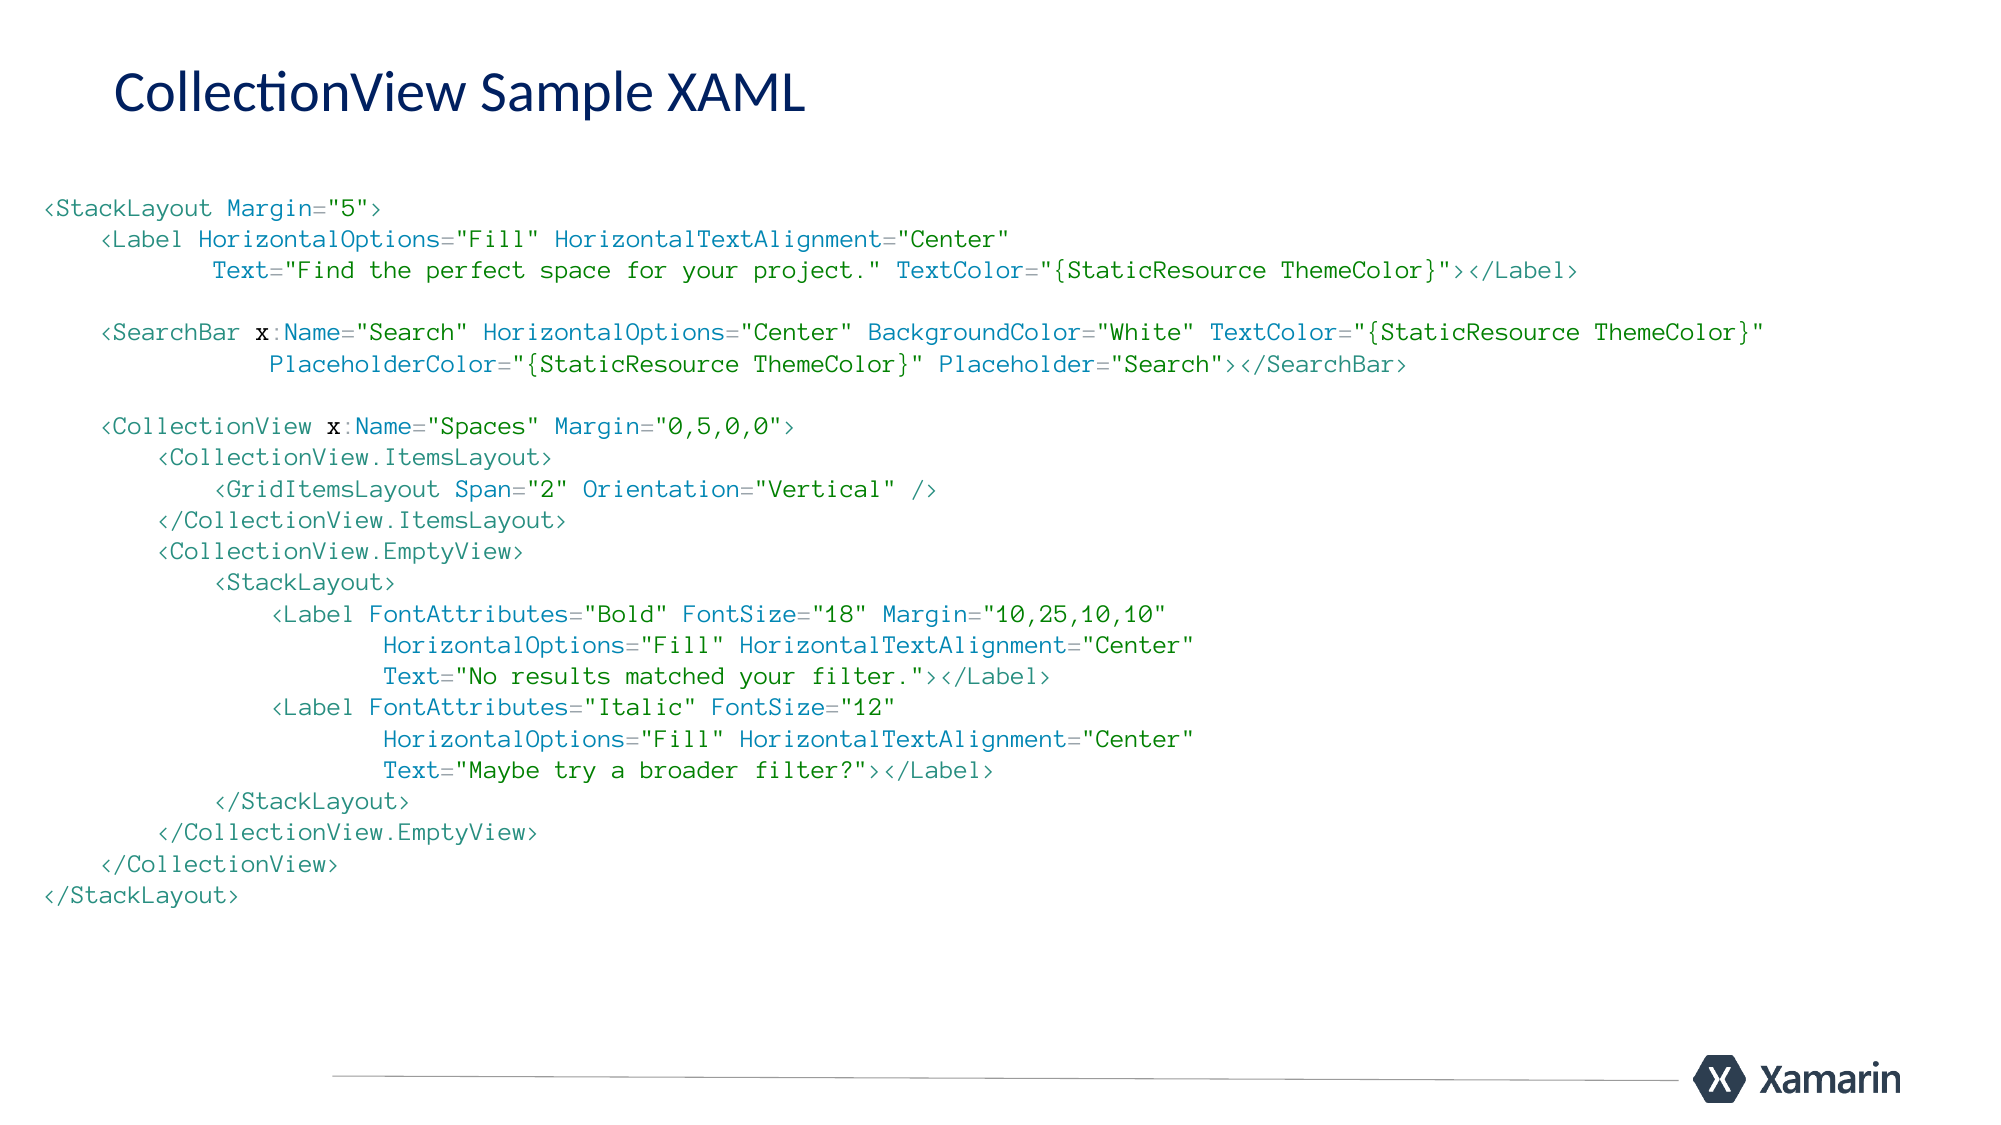

# CollectionView Sample XAML
<StackLayout Margin="5">
    <Label HorizontalOptions="Fill" HorizontalTextAlignment="Center"
            Text="Find the perfect space for your project." TextColor="{StaticResource ThemeColor}"></Label>

    <SearchBar x:Name="Search" HorizontalOptions="Center" BackgroundColor="White" TextColor="{StaticResource ThemeColor}"
                PlaceholderColor="{StaticResource ThemeColor}" Placeholder="Search"></SearchBar>

    <CollectionView x:Name="Spaces" Margin="0,5,0,0">
        <CollectionView.ItemsLayout>
            <GridItemsLayout Span="2" Orientation="Vertical" />
        </CollectionView.ItemsLayout>
        <CollectionView.EmptyView>
            <StackLayout>
                <Label FontAttributes="Bold" FontSize="18" Margin="10,25,10,10"
                        HorizontalOptions="Fill" HorizontalTextAlignment="Center"
                        Text="No results matched your filter."></Label>
                <Label FontAttributes="Italic" FontSize="12"
                        HorizontalOptions="Fill" HorizontalTextAlignment="Center"
                        Text="Maybe try a broader filter?"></Label>
            </StackLayout>
        </CollectionView.EmptyView>
    </CollectionView>
</StackLayout>